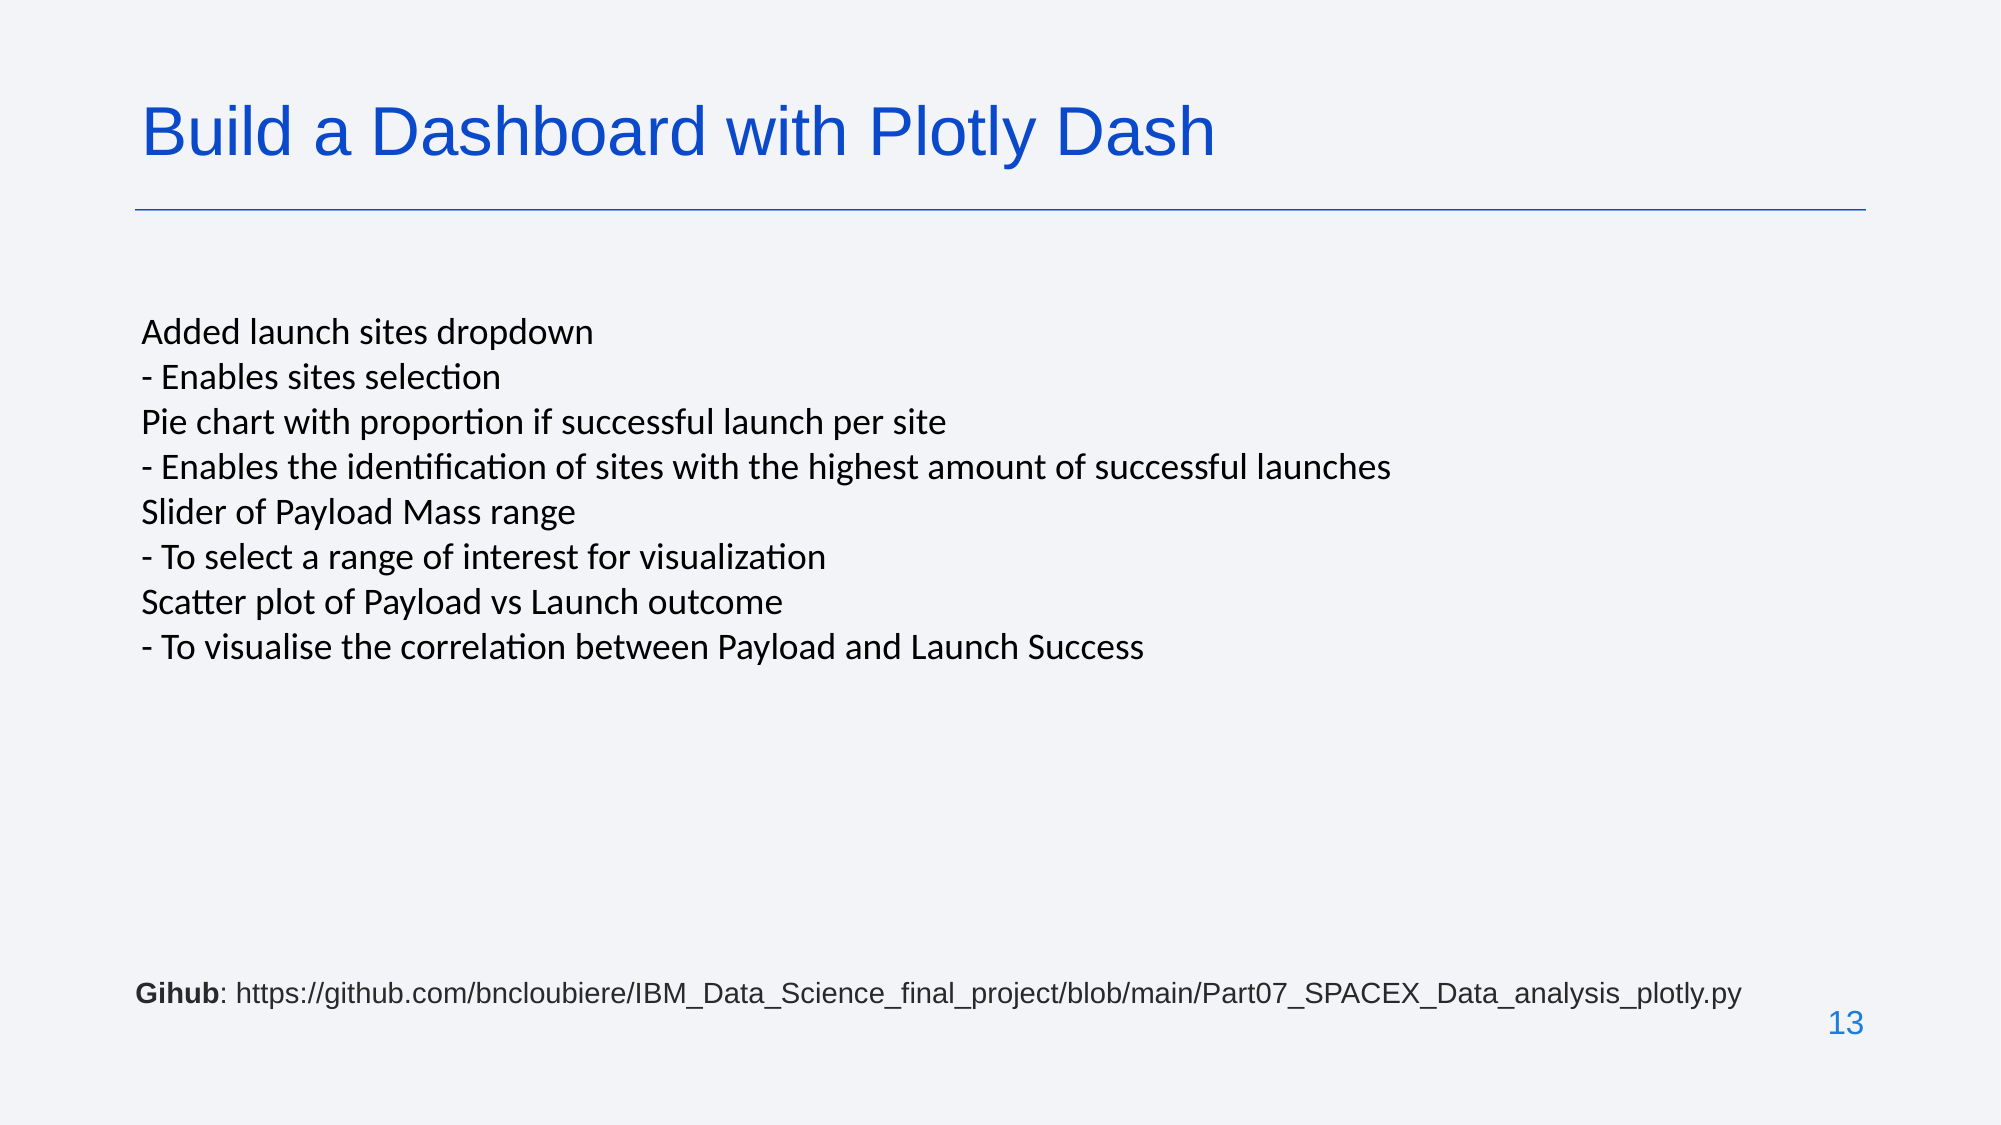

Build a Dashboard with Plotly Dash
Added launch sites dropdown
- Enables sites selection
Pie chart with proportion if successful launch per site
- Enables the identification of sites with the highest amount of successful launches
Slider of Payload Mass range
- To select a range of interest for visualization
Scatter plot of Payload vs Launch outcome
- To visualise the correlation between Payload and Launch Success

Gihub: https://github.com/bncloubiere/IBM_Data_Science_final_project/blob/main/Part07_SPACEX_Data_analysis_plotly.py
13